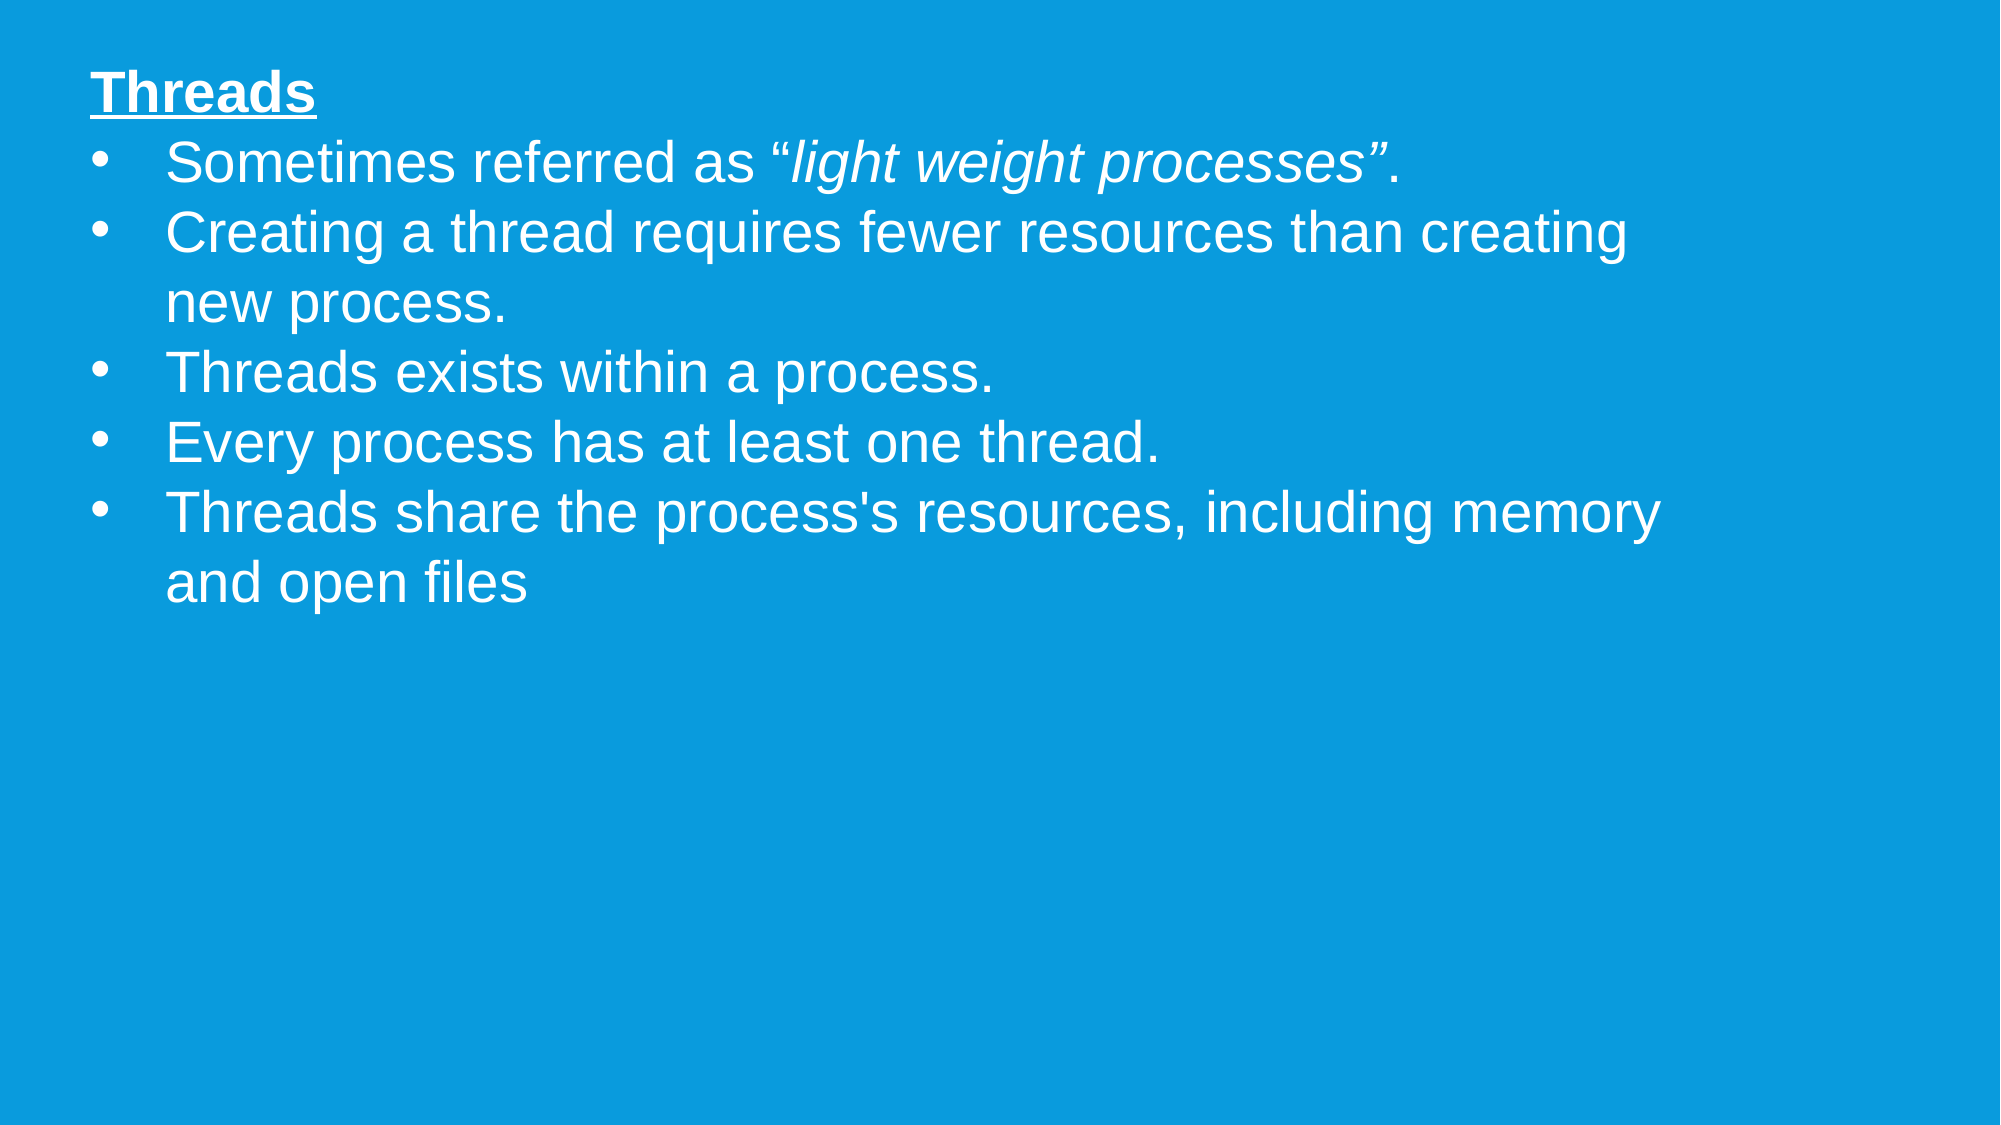

Threads
Sometimes referred as “light weight processes”.
Creating a thread requires fewer resources than creating new process.
Threads exists within a process.
Every process has at least one thread.
Threads share the process's resources, including memory and open files

# exceptions